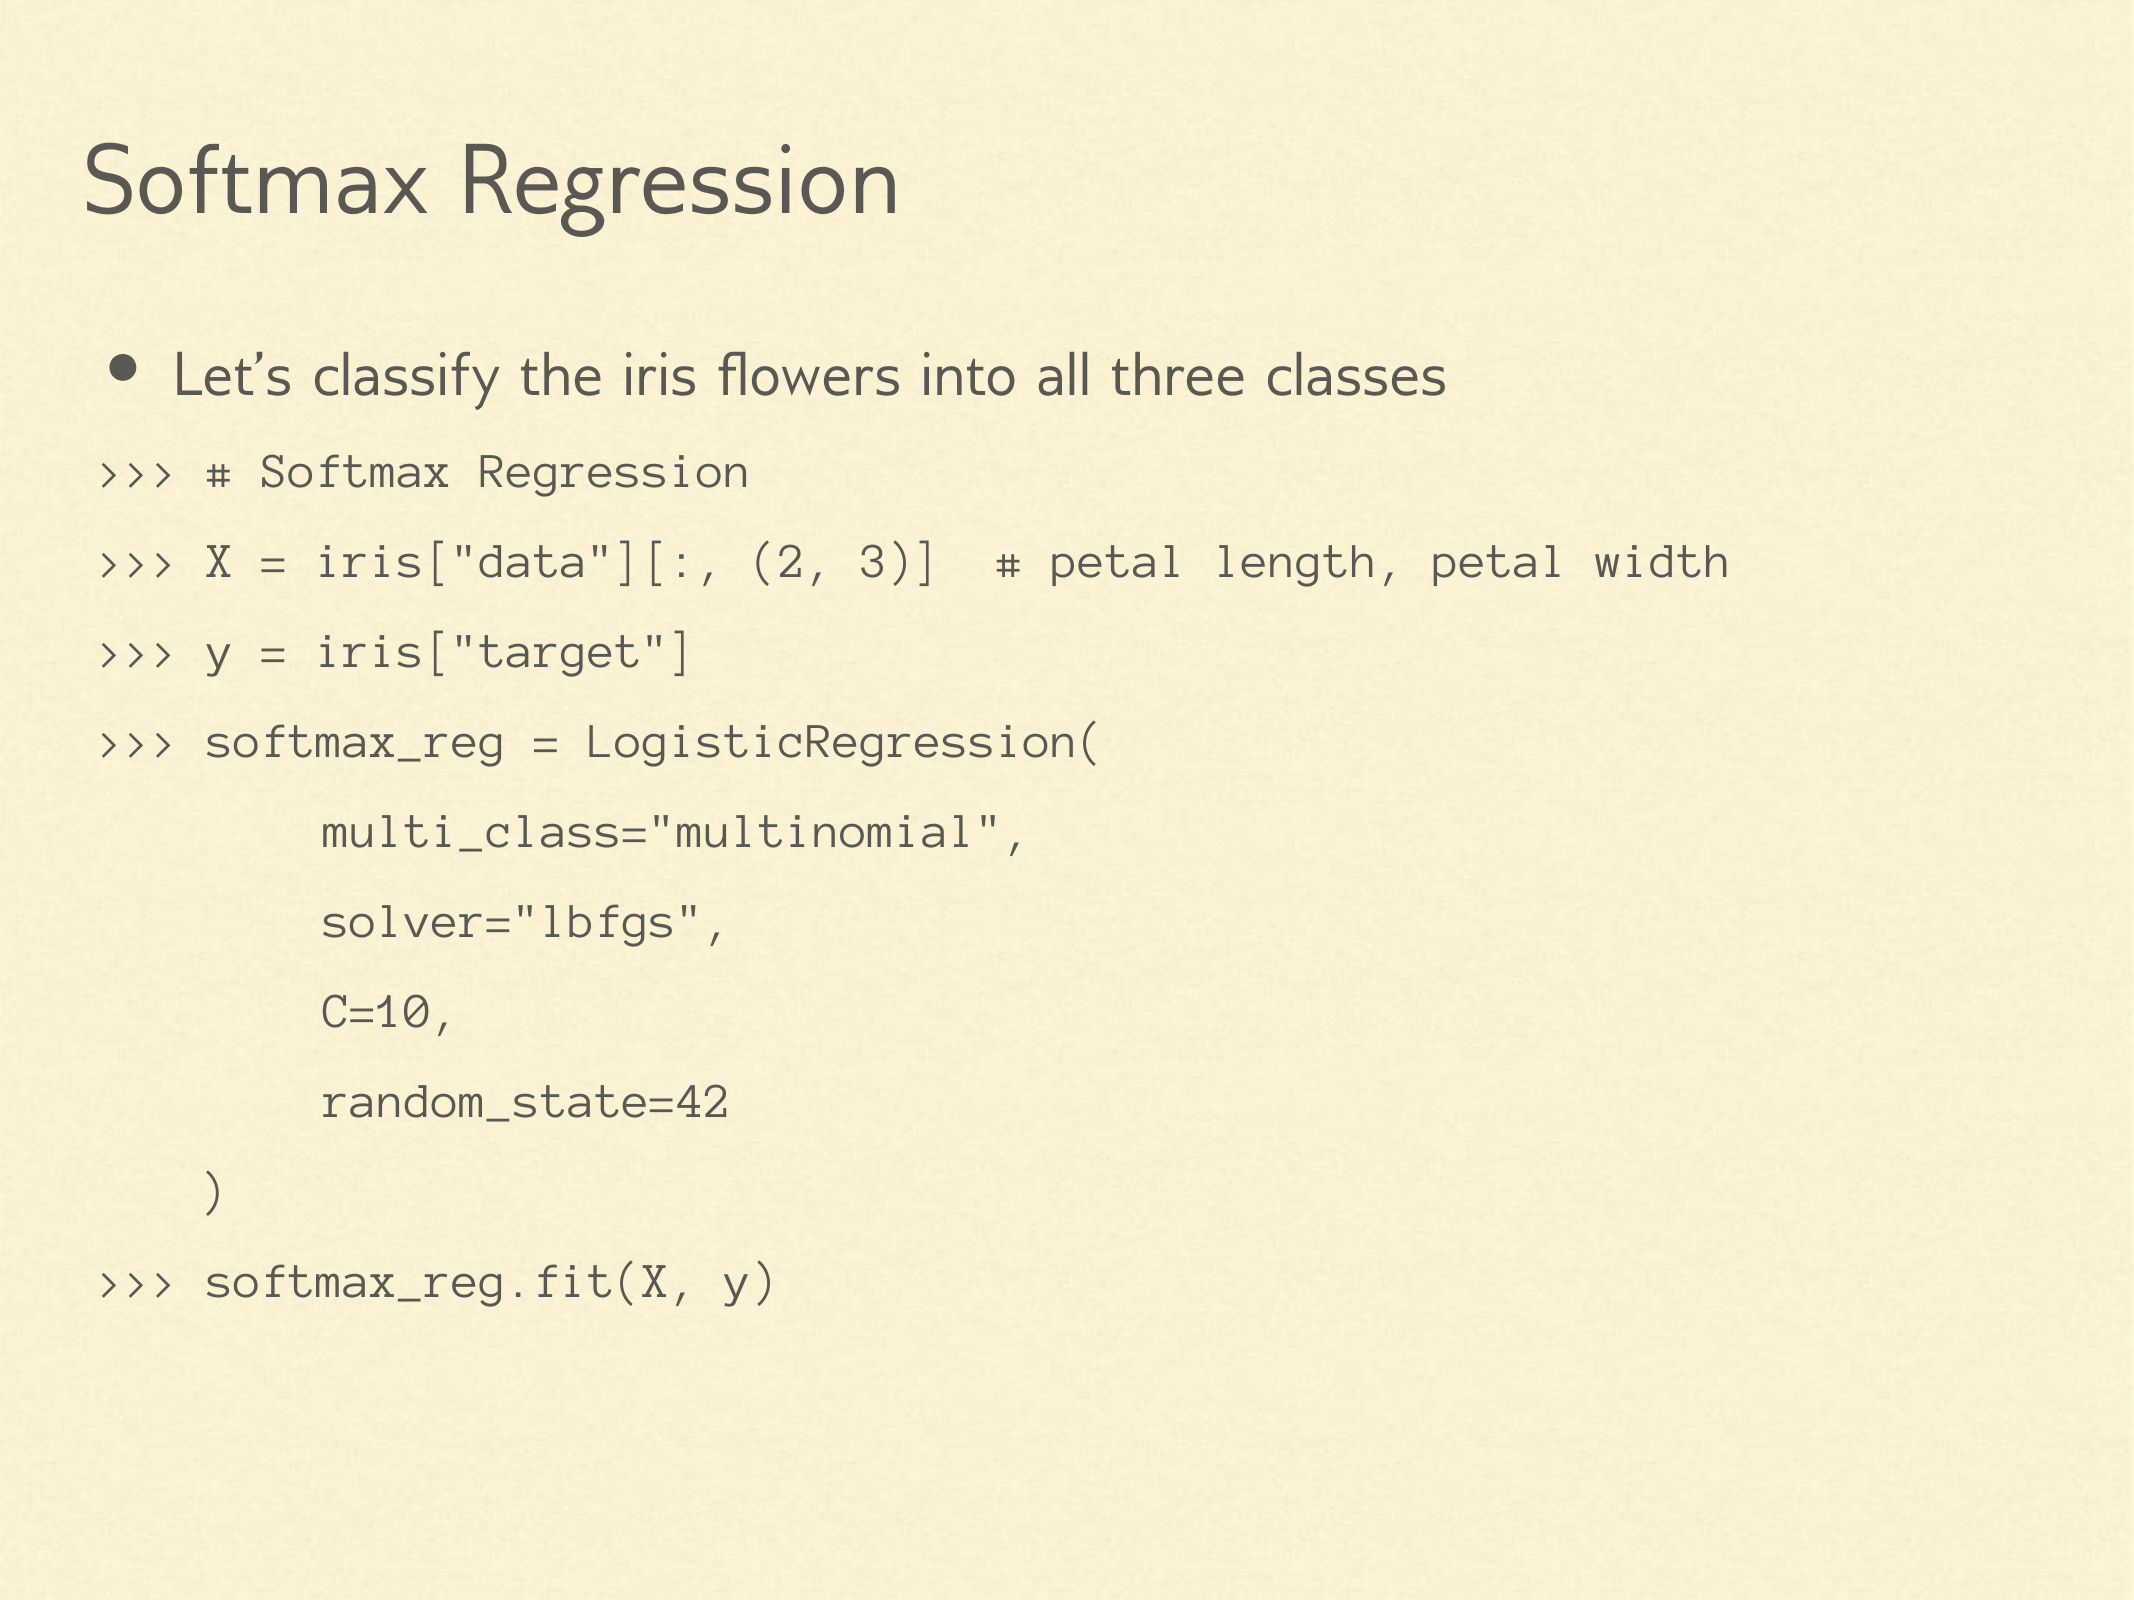

Softmax Regression
Let’s classify the iris flowers into all three classes
>>> # Softmax Regression
>>> X = iris["data"][:, (2, 3)]  # petal length, petal width
>>> y = iris["target"]
>>> softmax_reg = LogisticRegression(
multi_class="multinomial",
solver="lbfgs",
C=10,
random_state=42
 )
>>> softmax_reg.fit(X, y)